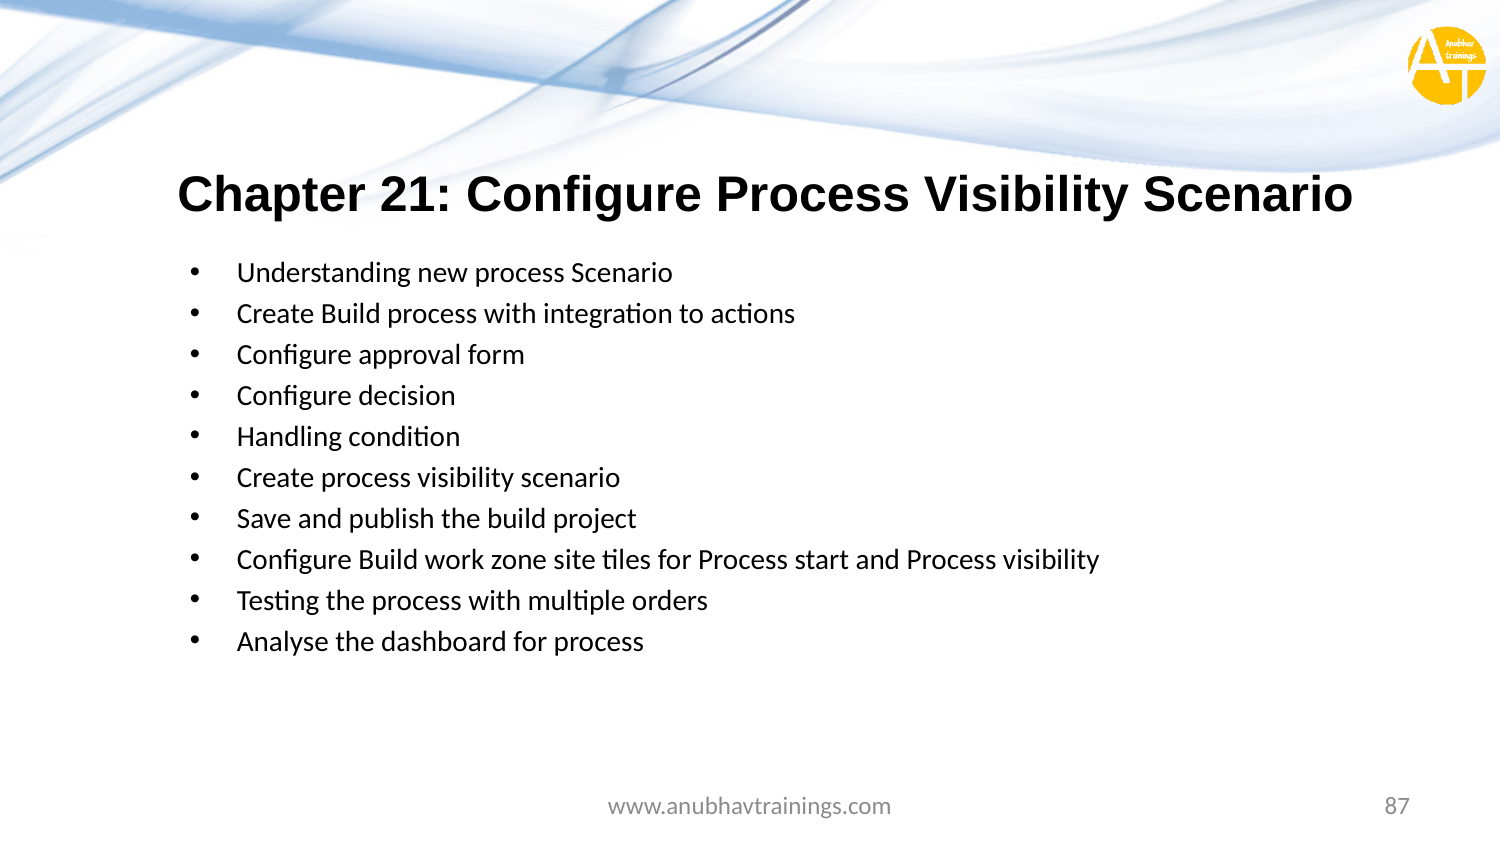

# Chapter 21: Configure Process Visibility Scenario
Understanding new process Scenario
Create Build process with integration to actions
Configure approval form
Configure decision
Handling condition
Create process visibility scenario
Save and publish the build project
Configure Build work zone site tiles for Process start and Process visibility
Testing the process with multiple orders
Analyse the dashboard for process

www.anubhavtrainings.com
87